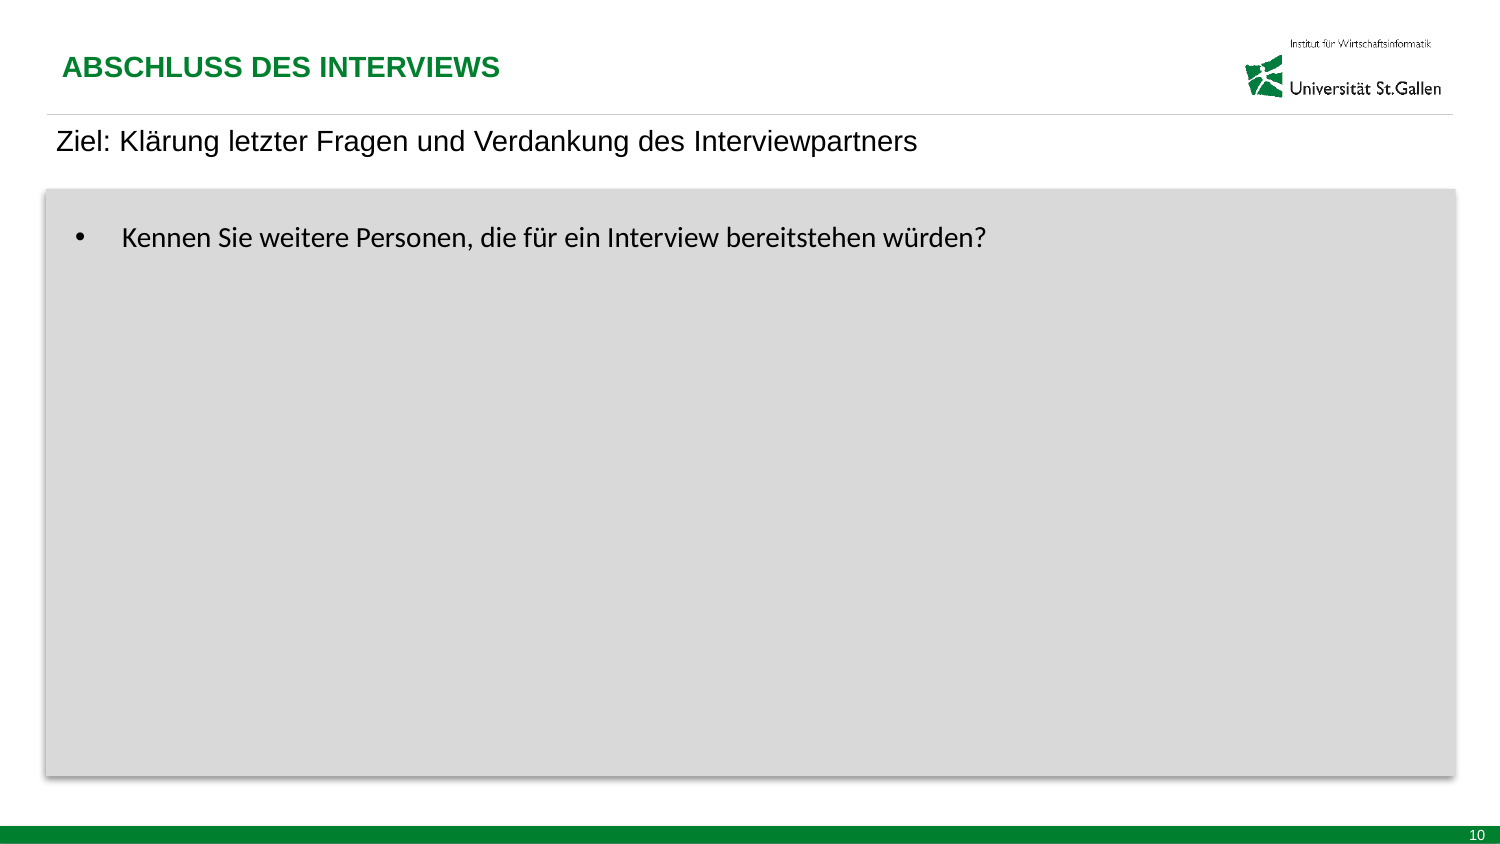

ABSCHLUSS DES INTERVIEWS

Ziel: Klärung letzter Fragen und Verdankung des Interviewpartners
Kennen Sie weitere Personen, die für ein Interview bereitstehen würden?